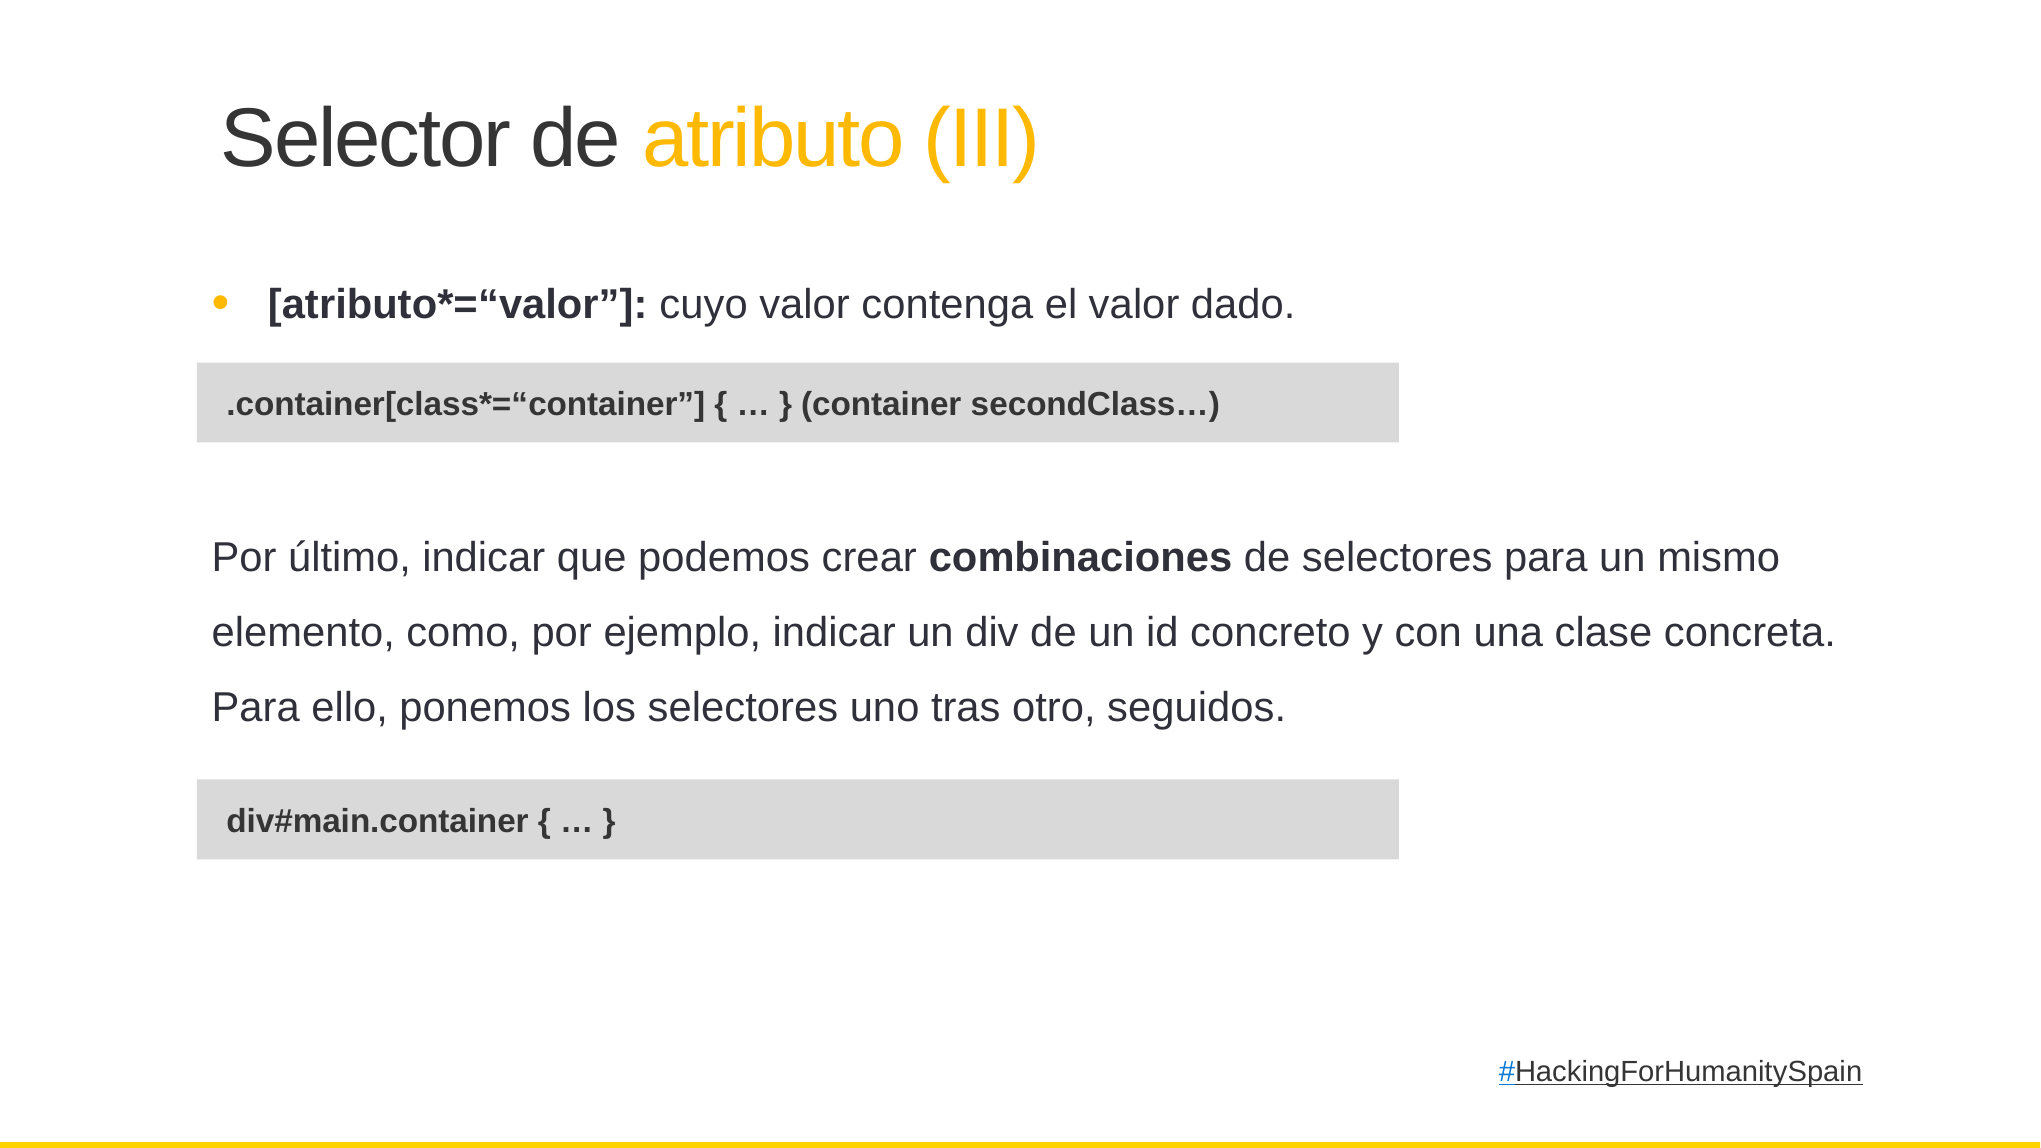

Selector de atributo (III)
[atributo*=“valor”]: cuyo valor contenga el valor dado.
.container[class*=“container”] { … } (container secondClass…)
Por último, indicar que podemos crear combinaciones de selectores para un mismo elemento, como, por ejemplo, indicar un div de un id concreto y con una clase concreta. Para ello, ponemos los selectores uno tras otro, seguidos.
div#main.container { … }
#HackingForHumanitySpain